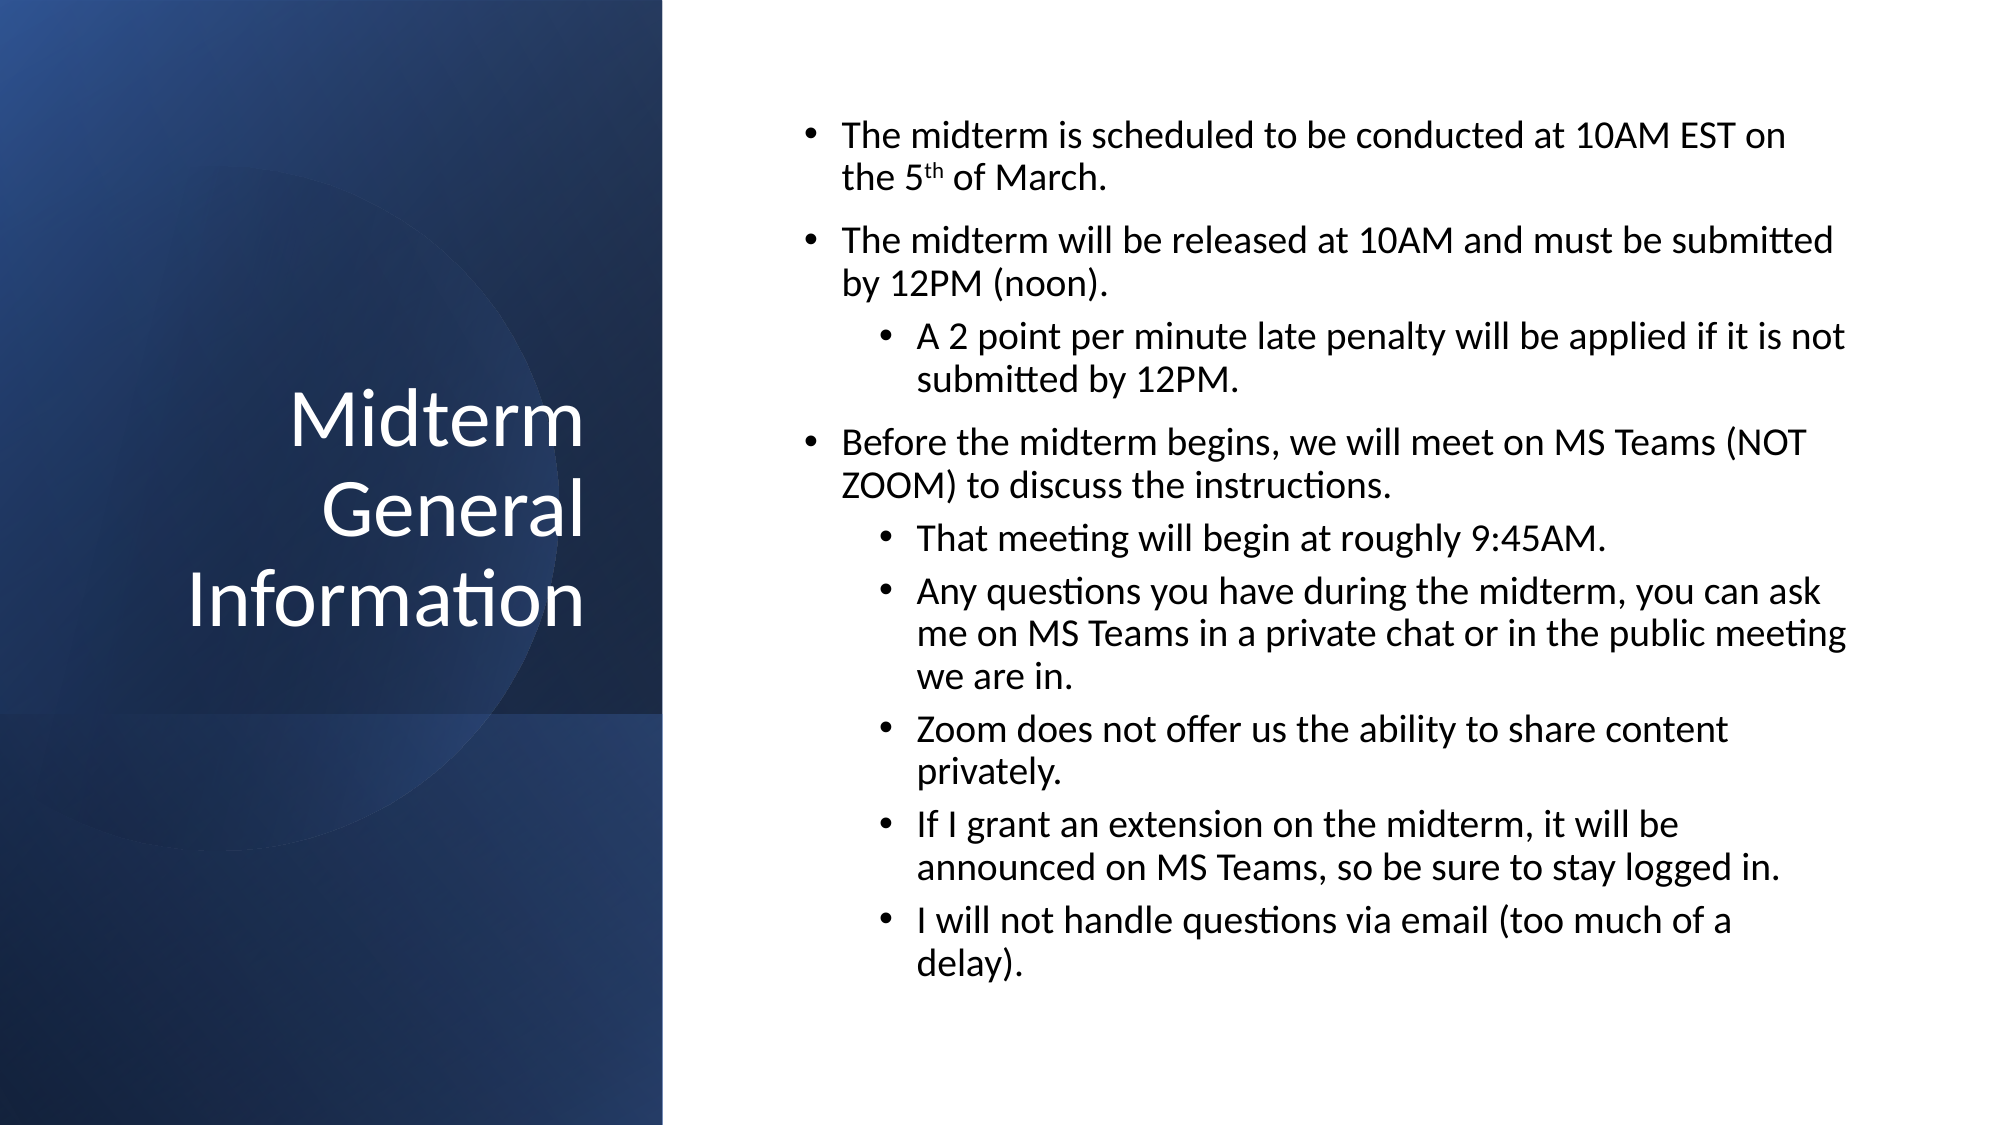

# Midterm General Information
The midterm is scheduled to be conducted at 10AM EST on the 5th of March.
The midterm will be released at 10AM and must be submitted by 12PM (noon).
A 2 point per minute late penalty will be applied if it is not submitted by 12PM.
Before the midterm begins, we will meet on MS Teams (NOT ZOOM) to discuss the instructions.
That meeting will begin at roughly 9:45AM.
Any questions you have during the midterm, you can ask me on MS Teams in a private chat or in the public meeting we are in.
Zoom does not offer us the ability to share content privately.
If I grant an extension on the midterm, it will be announced on MS Teams, so be sure to stay logged in.
I will not handle questions via email (too much of a delay).